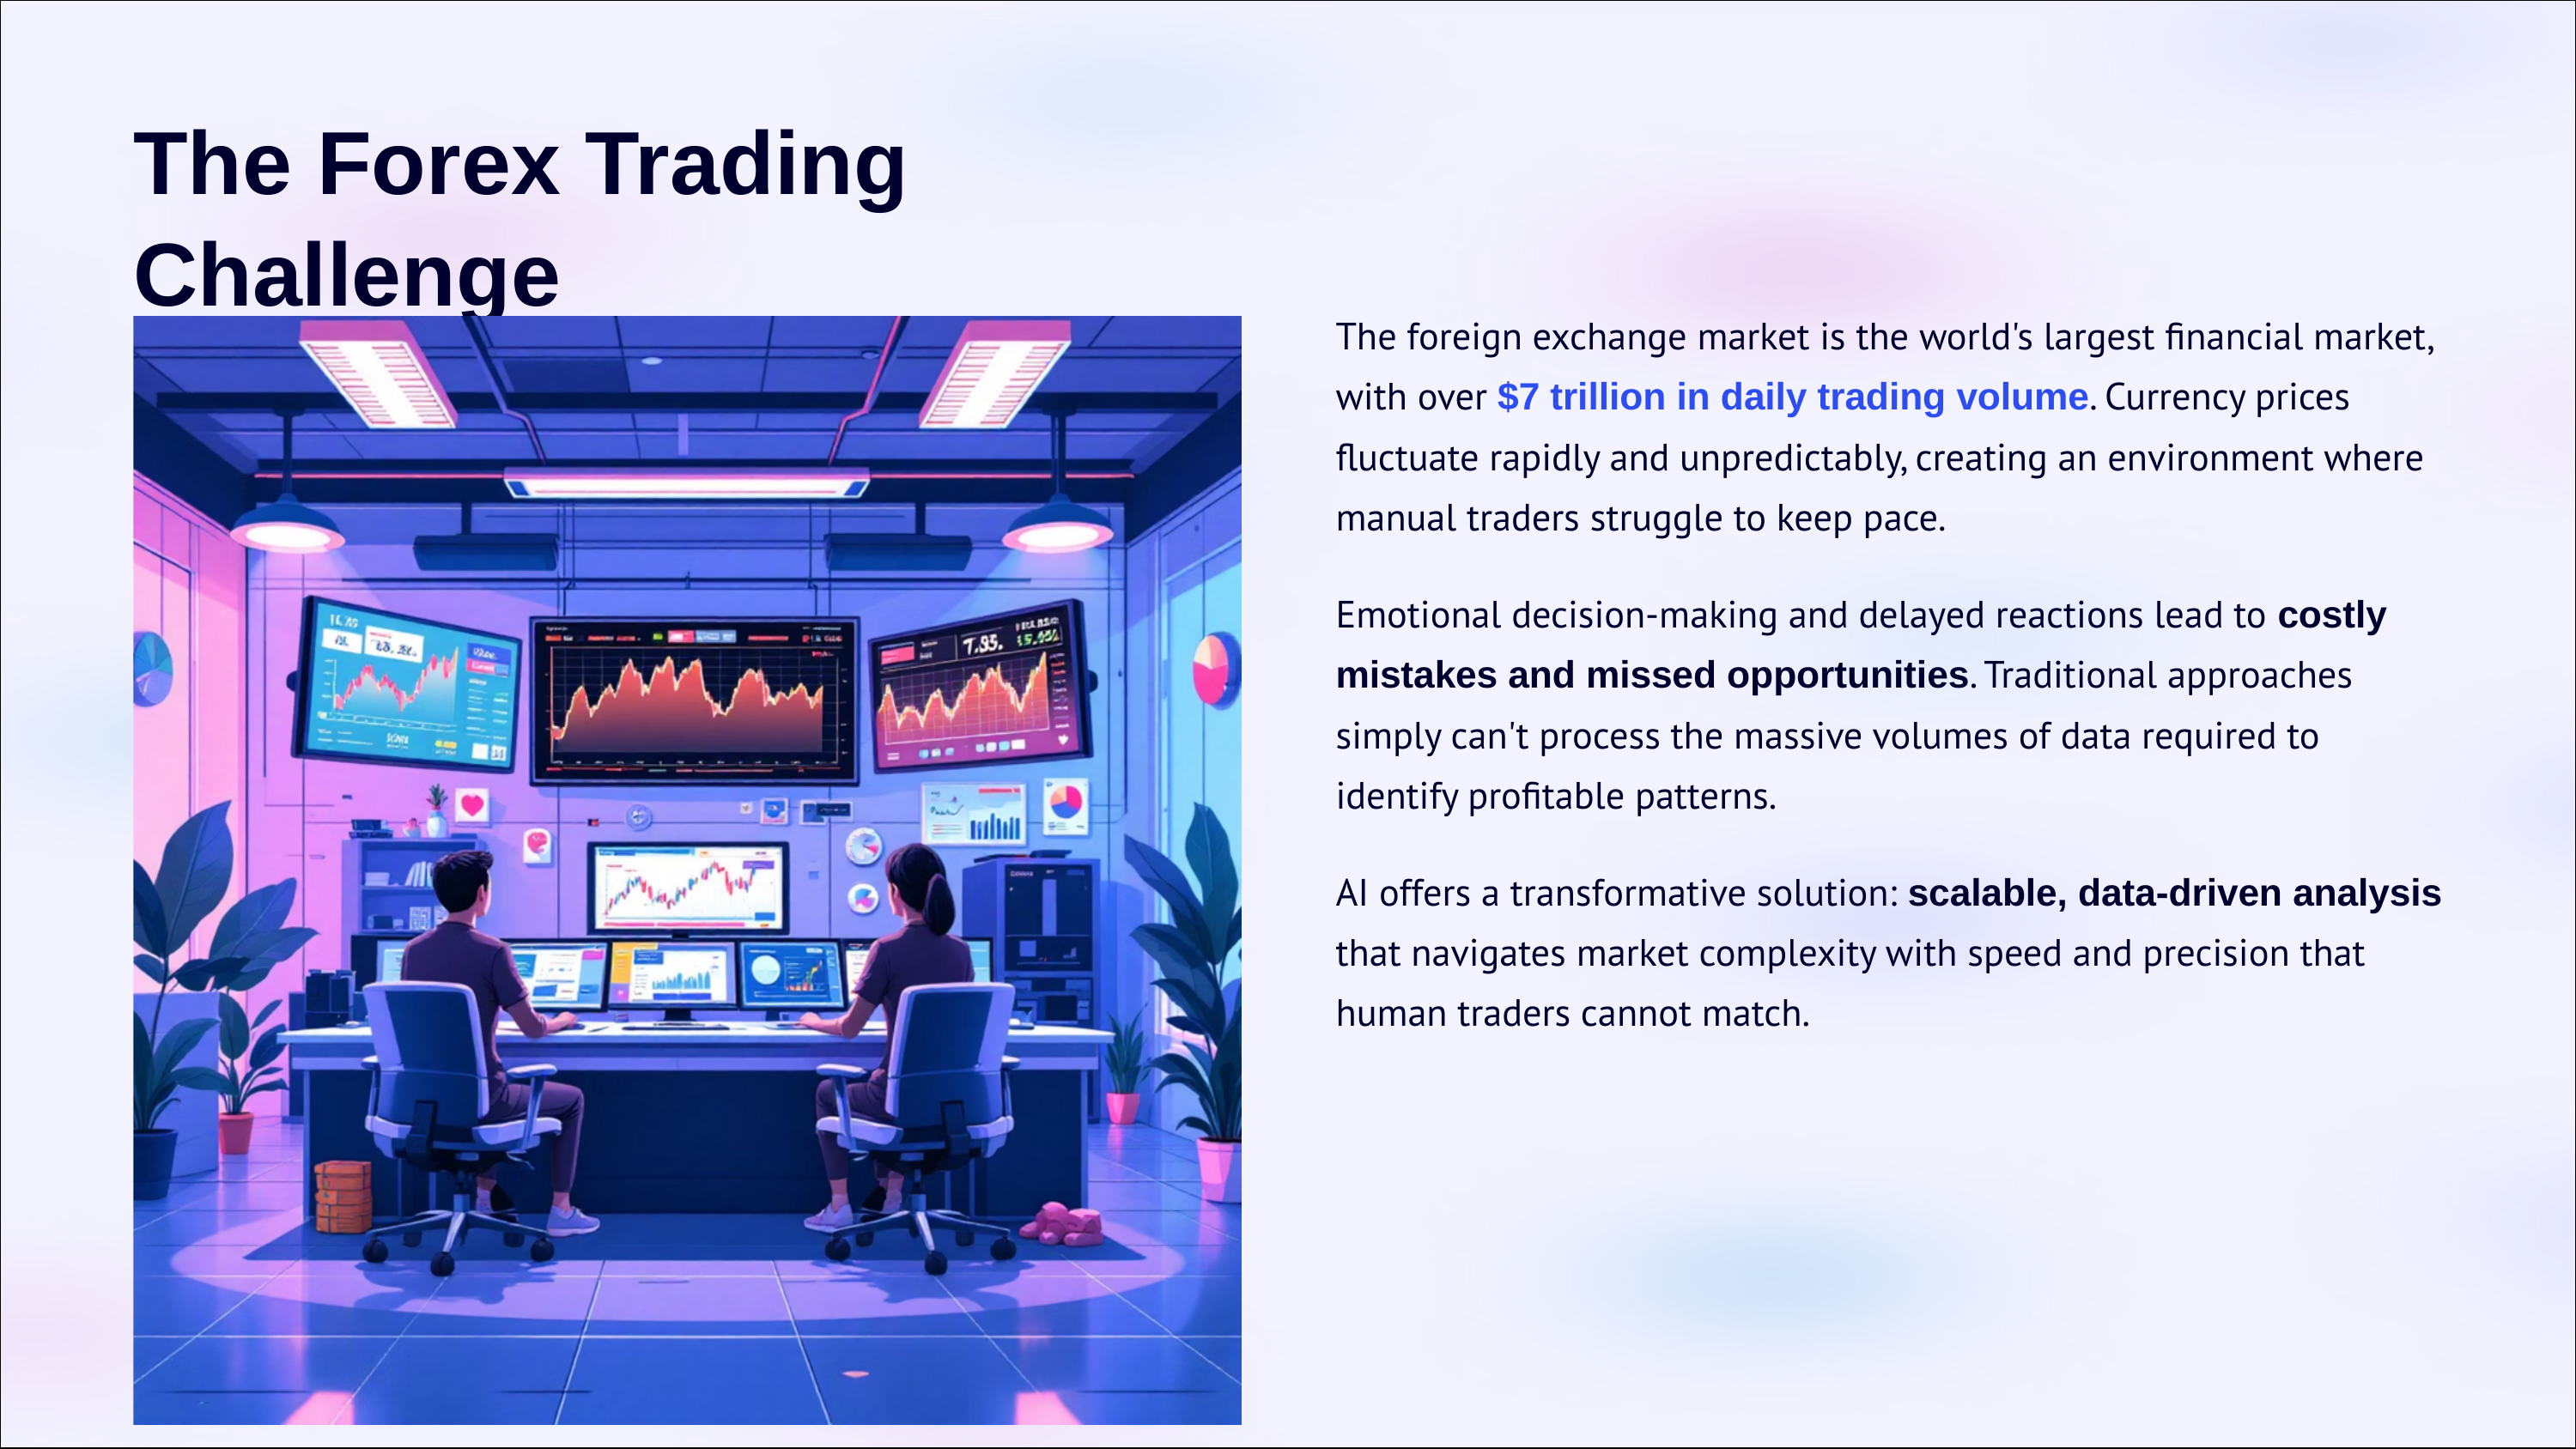

The Forex Trading Challenge
The foreign exchange market is the world's largest financial market, with over $7 trillion in daily trading volume. Currency prices fluctuate rapidly and unpredictably, creating an environment where manual traders struggle to keep pace.

Emotional decision-making and delayed reactions lead to costly mistakes and missed opportunities. Traditional approaches simply can't process the massive volumes of data required to identify profitable patterns.
AI offers a transformative solution: scalable, data-driven analysis that navigates market complexity with speed and precision that human traders cannot match.